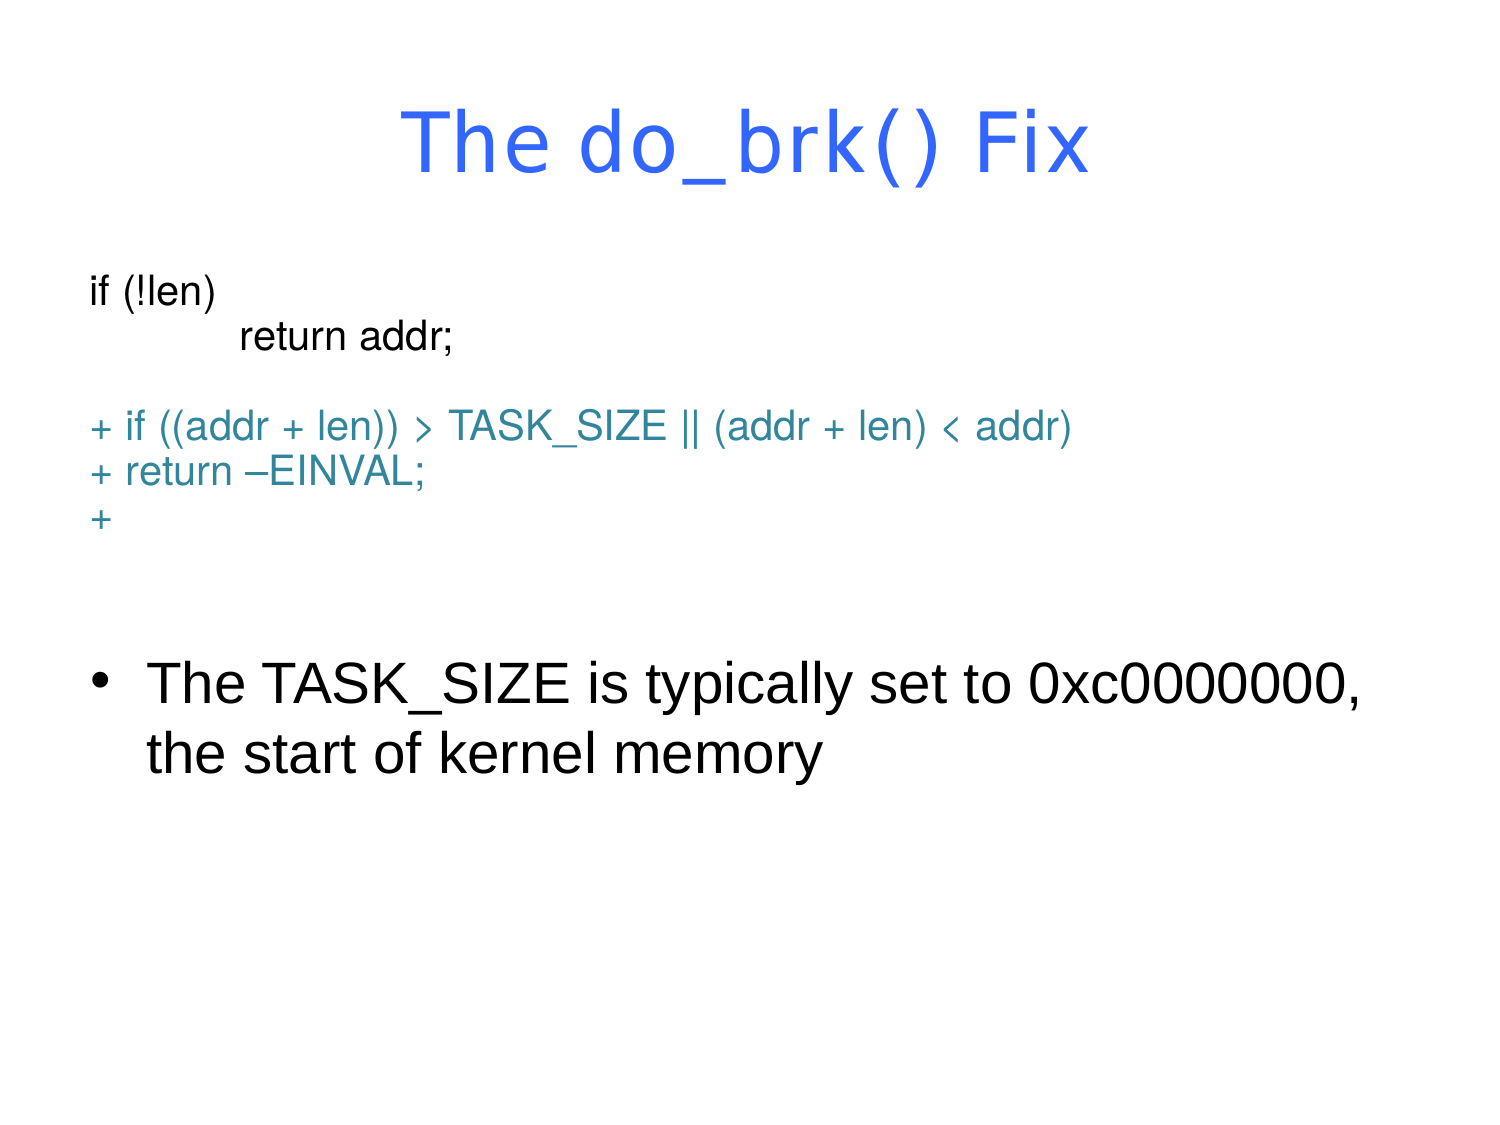

# The do_brk() Fix
if (!len)
	return addr;

+ if ((addr + len)) > TASK_SIZE || (addr + len) < addr)
+ return –EINVAL;
+
The TASK_SIZE is typically set to 0xc0000000, the start of kernel memory